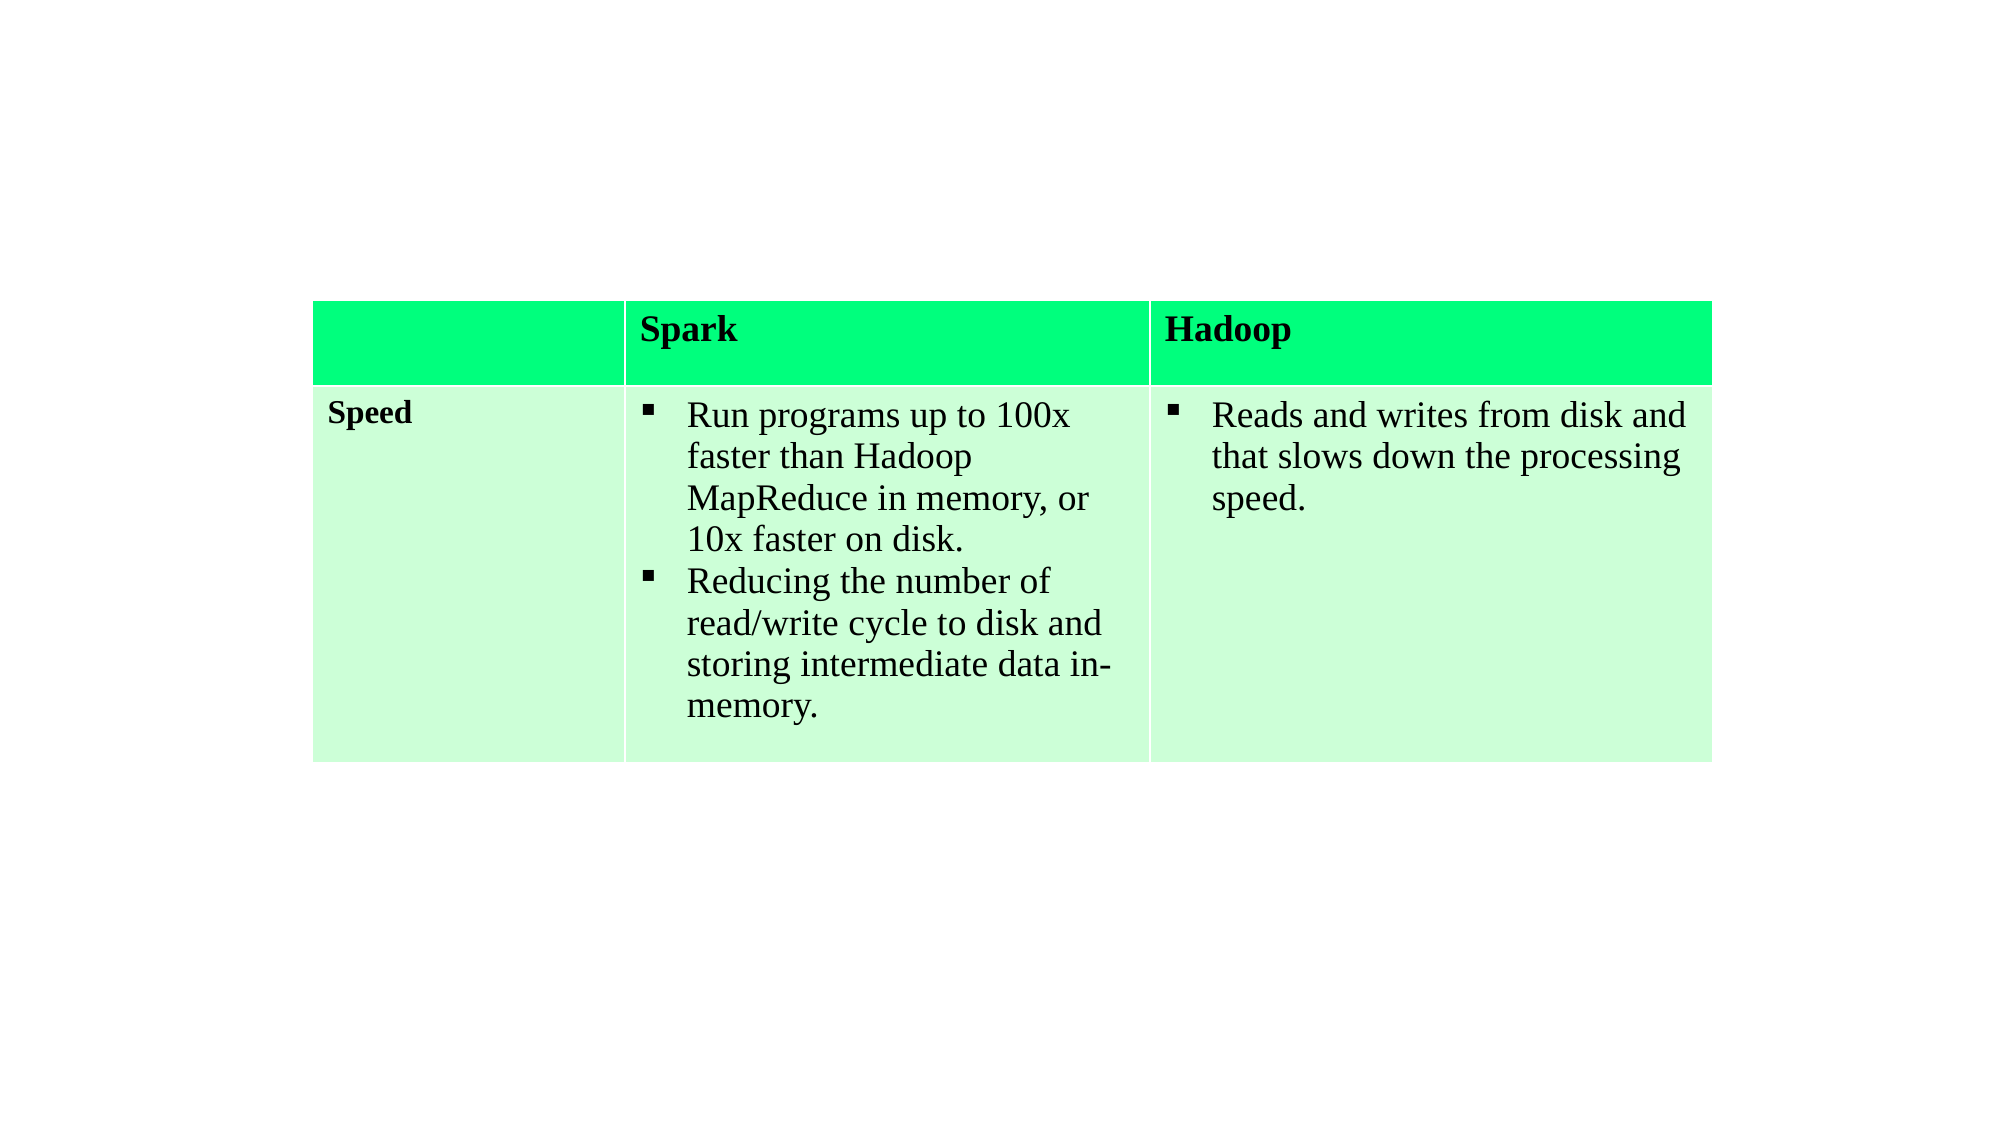

# Spark  Vs Hadoop
|  | Spark | Hadoop |
| --- | --- | --- |
| Speed | Run programs up to 100x faster than Hadoop MapReduce in memory, or 10x faster on disk. Reducing the number of read/write cycle to disk and storing intermediate data in-memory. | Reads and writes from disk and that slows down the processing speed. |